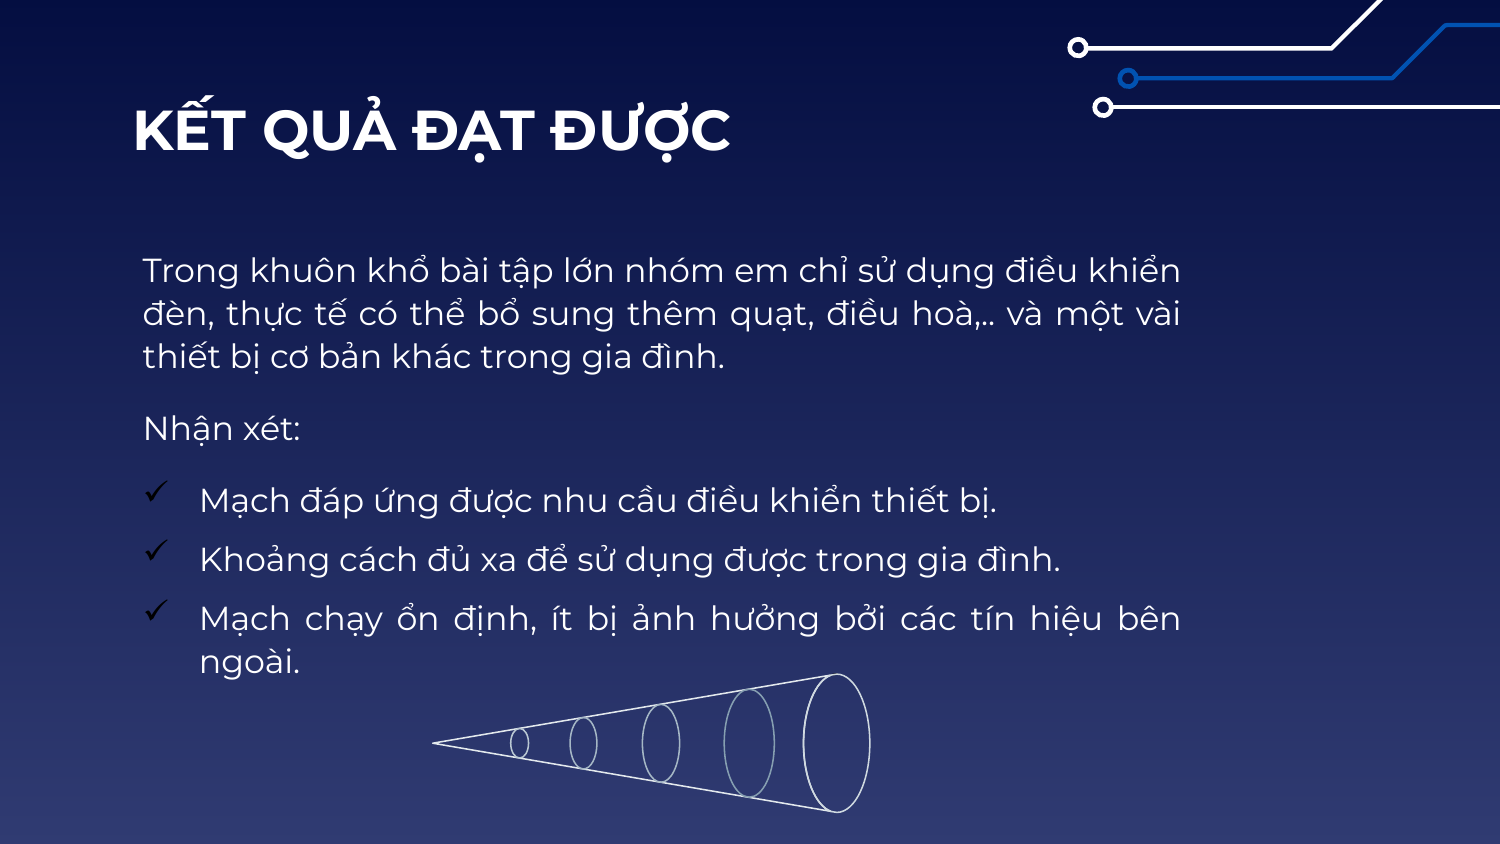

# KẾT QUẢ ĐẠT ĐƯỢC
Trong khuôn khổ bài tập lớn nhóm em chỉ sử dụng điều khiển đèn, thực tế có thể bổ sung thêm quạt, điều hoà,.. và một vài thiết bị cơ bản khác trong gia đình.
Nhận xét:
Mạch đáp ứng được nhu cầu điều khiển thiết bị.
Khoảng cách đủ xa để sử dụng được trong gia đình.
Mạch chạy ổn định, ít bị ảnh hưởng bởi các tín hiệu bên ngoài.